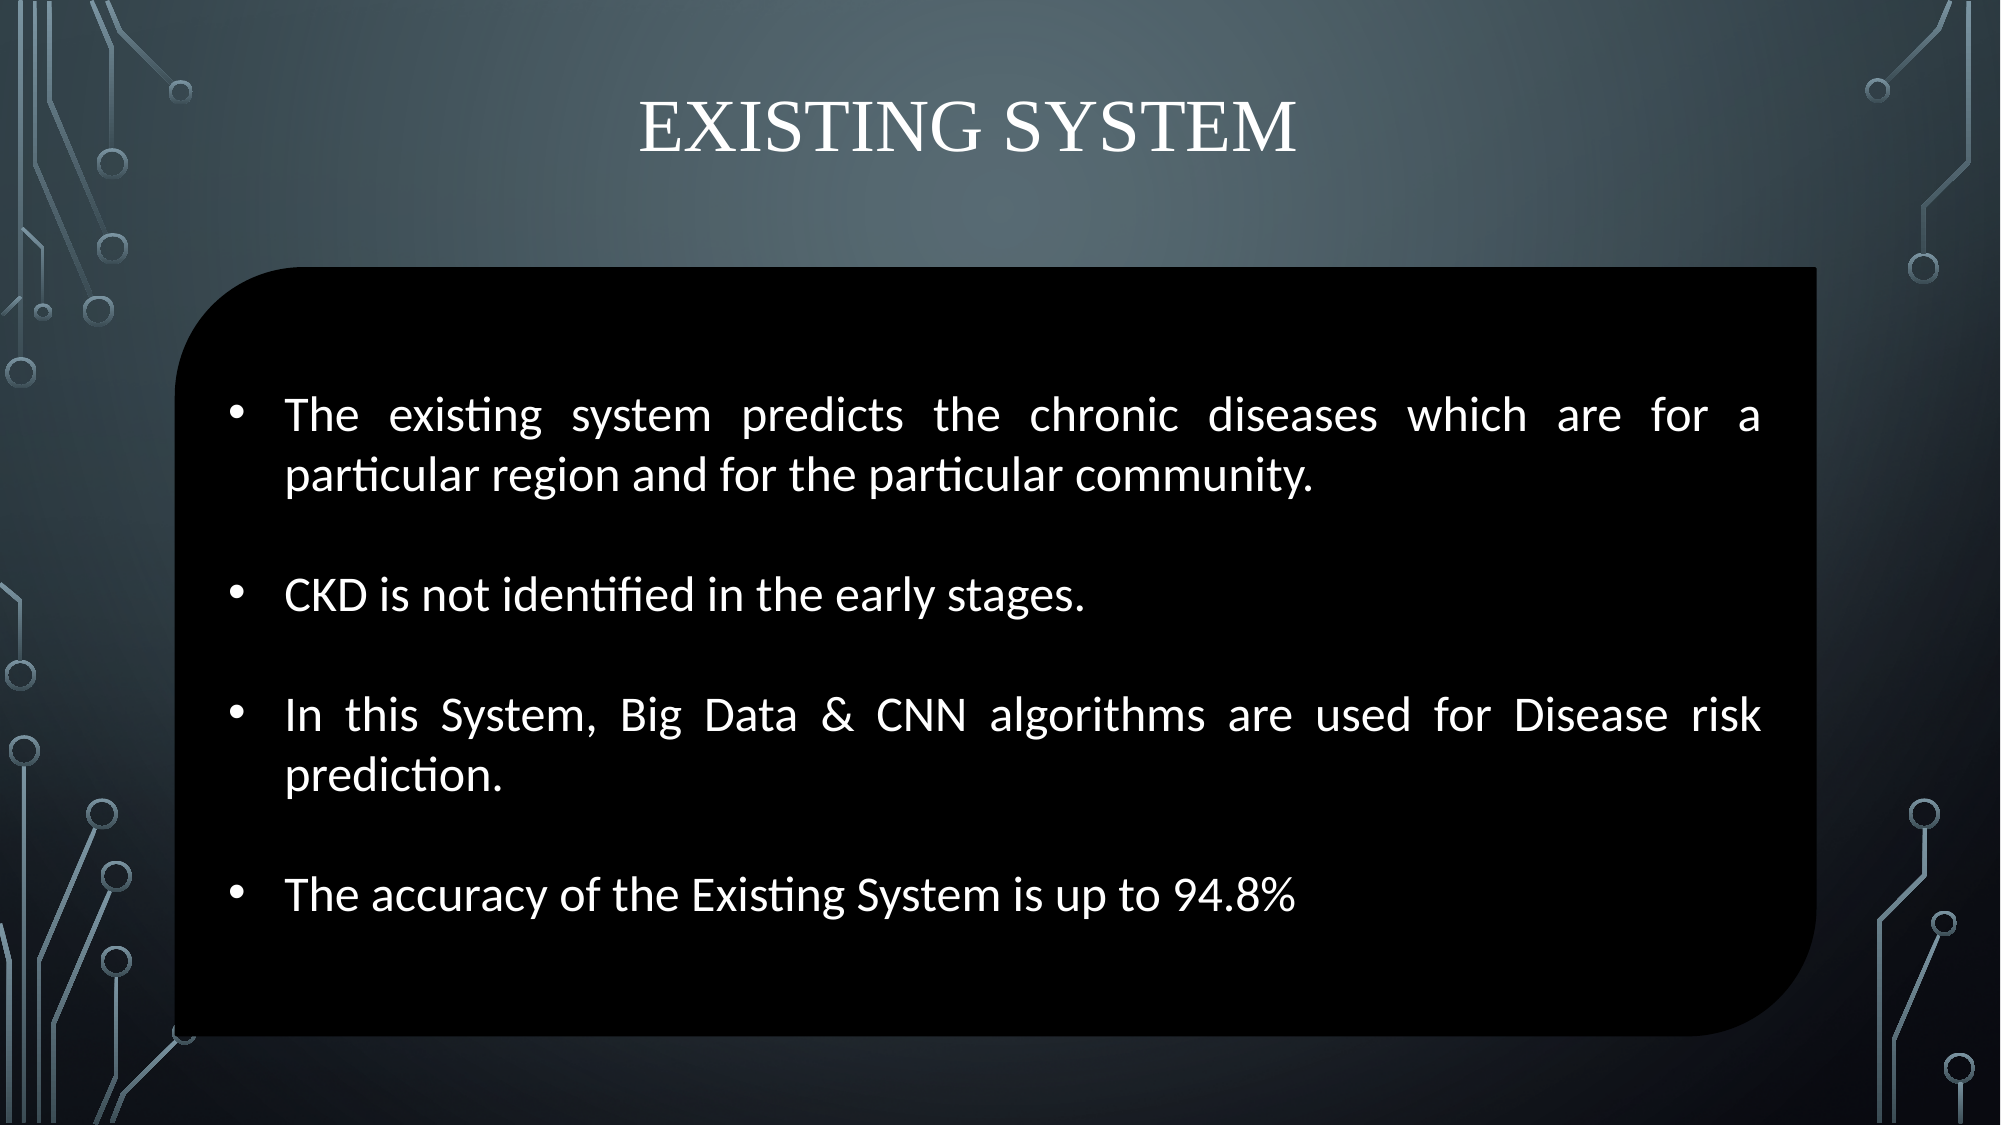

# EXISTING SYSTEM
The existing system predicts the chronic diseases which are for a particular region and for the particular community.

CKD is not identified in the early stages.

In this System, Big Data & CNN algorithms are used for Disease risk prediction.

The accuracy of the Existing System is up to 94.8%